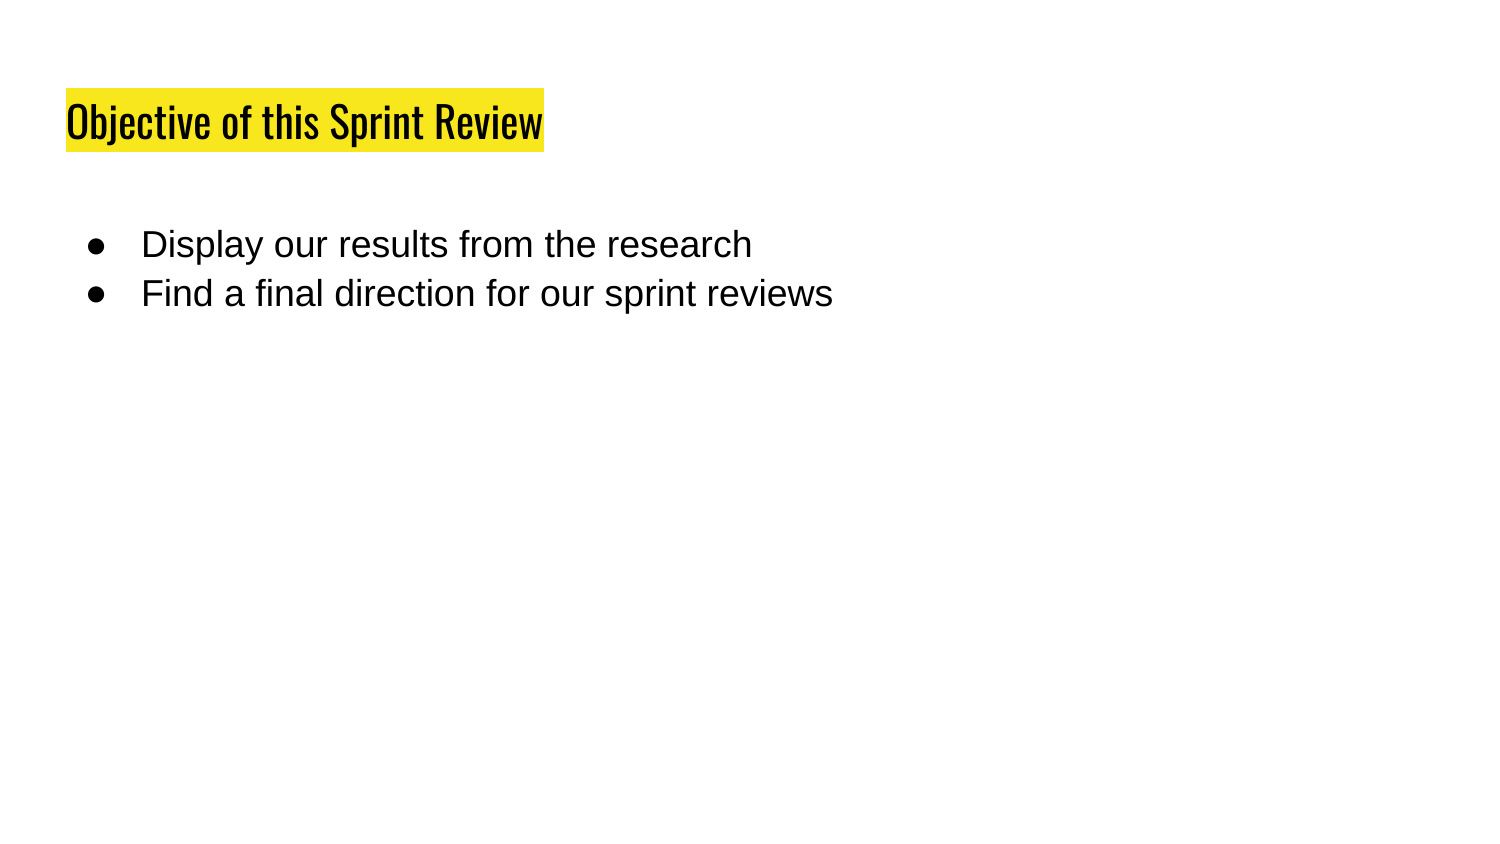

# Objective of this Sprint Review
Display our results from the research
Find a final direction for our sprint reviews